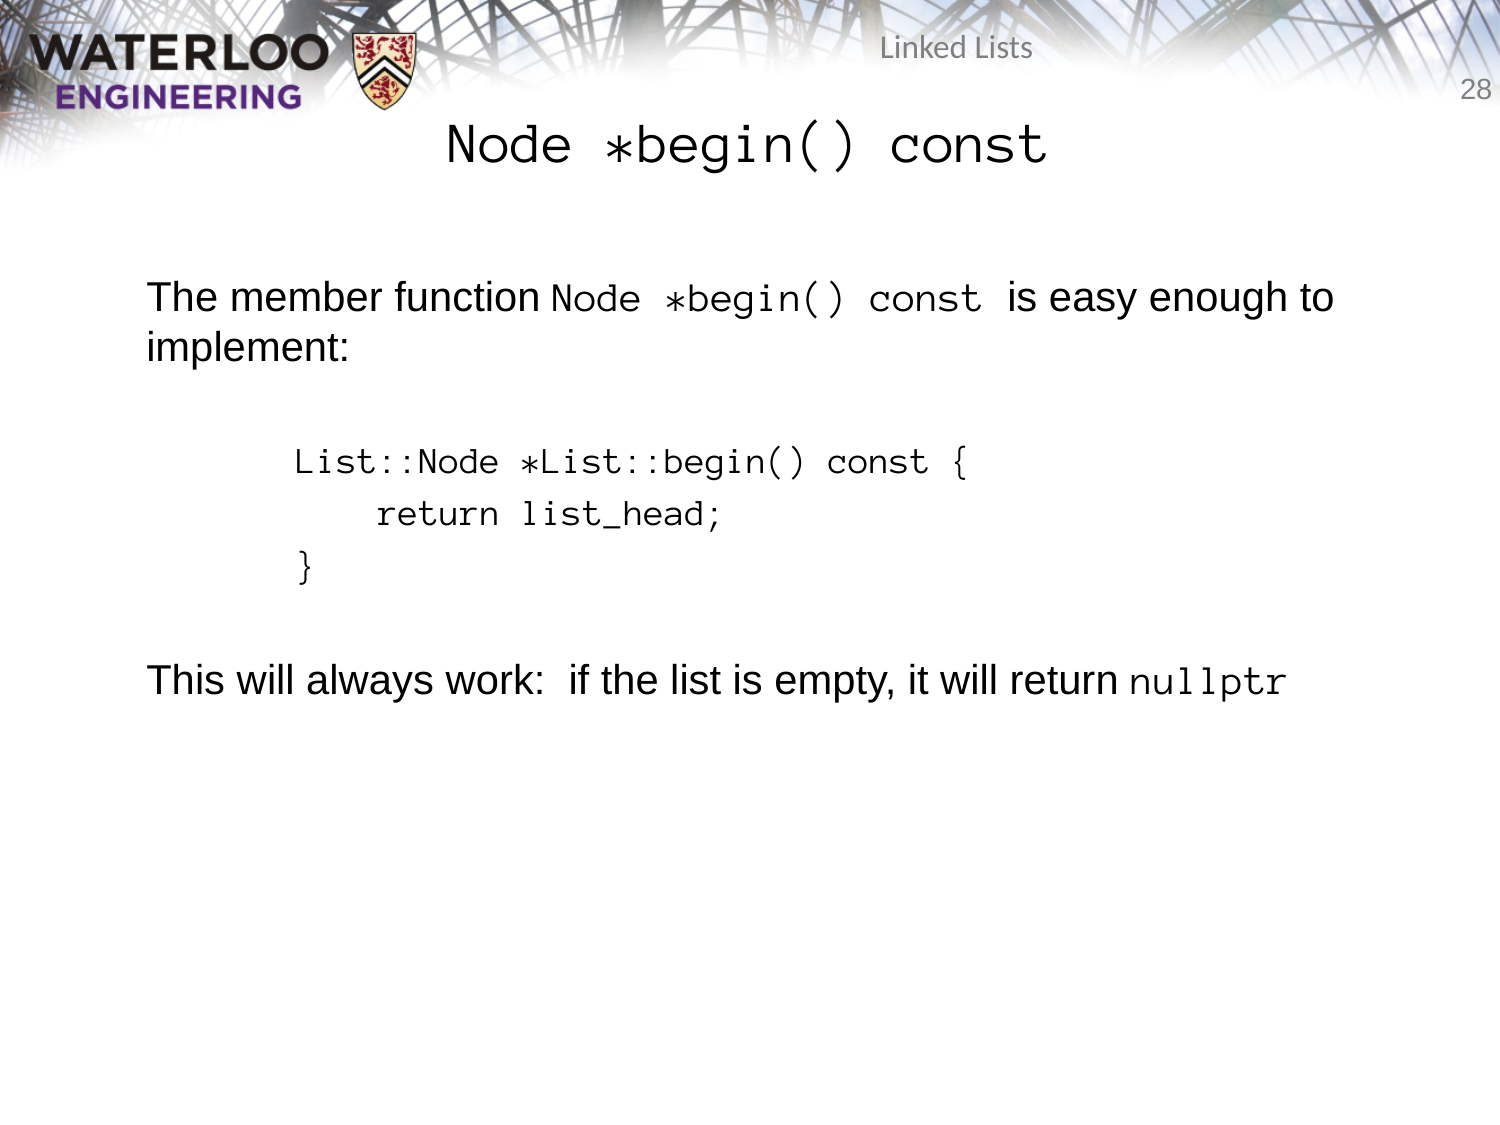

# Node *begin() const
	The member function Node *begin() const is easy enough to implement:

		List::Node *List::begin() const {
		    return list_head;
		}

	This will always work:  if the list is empty, it will return nullptr